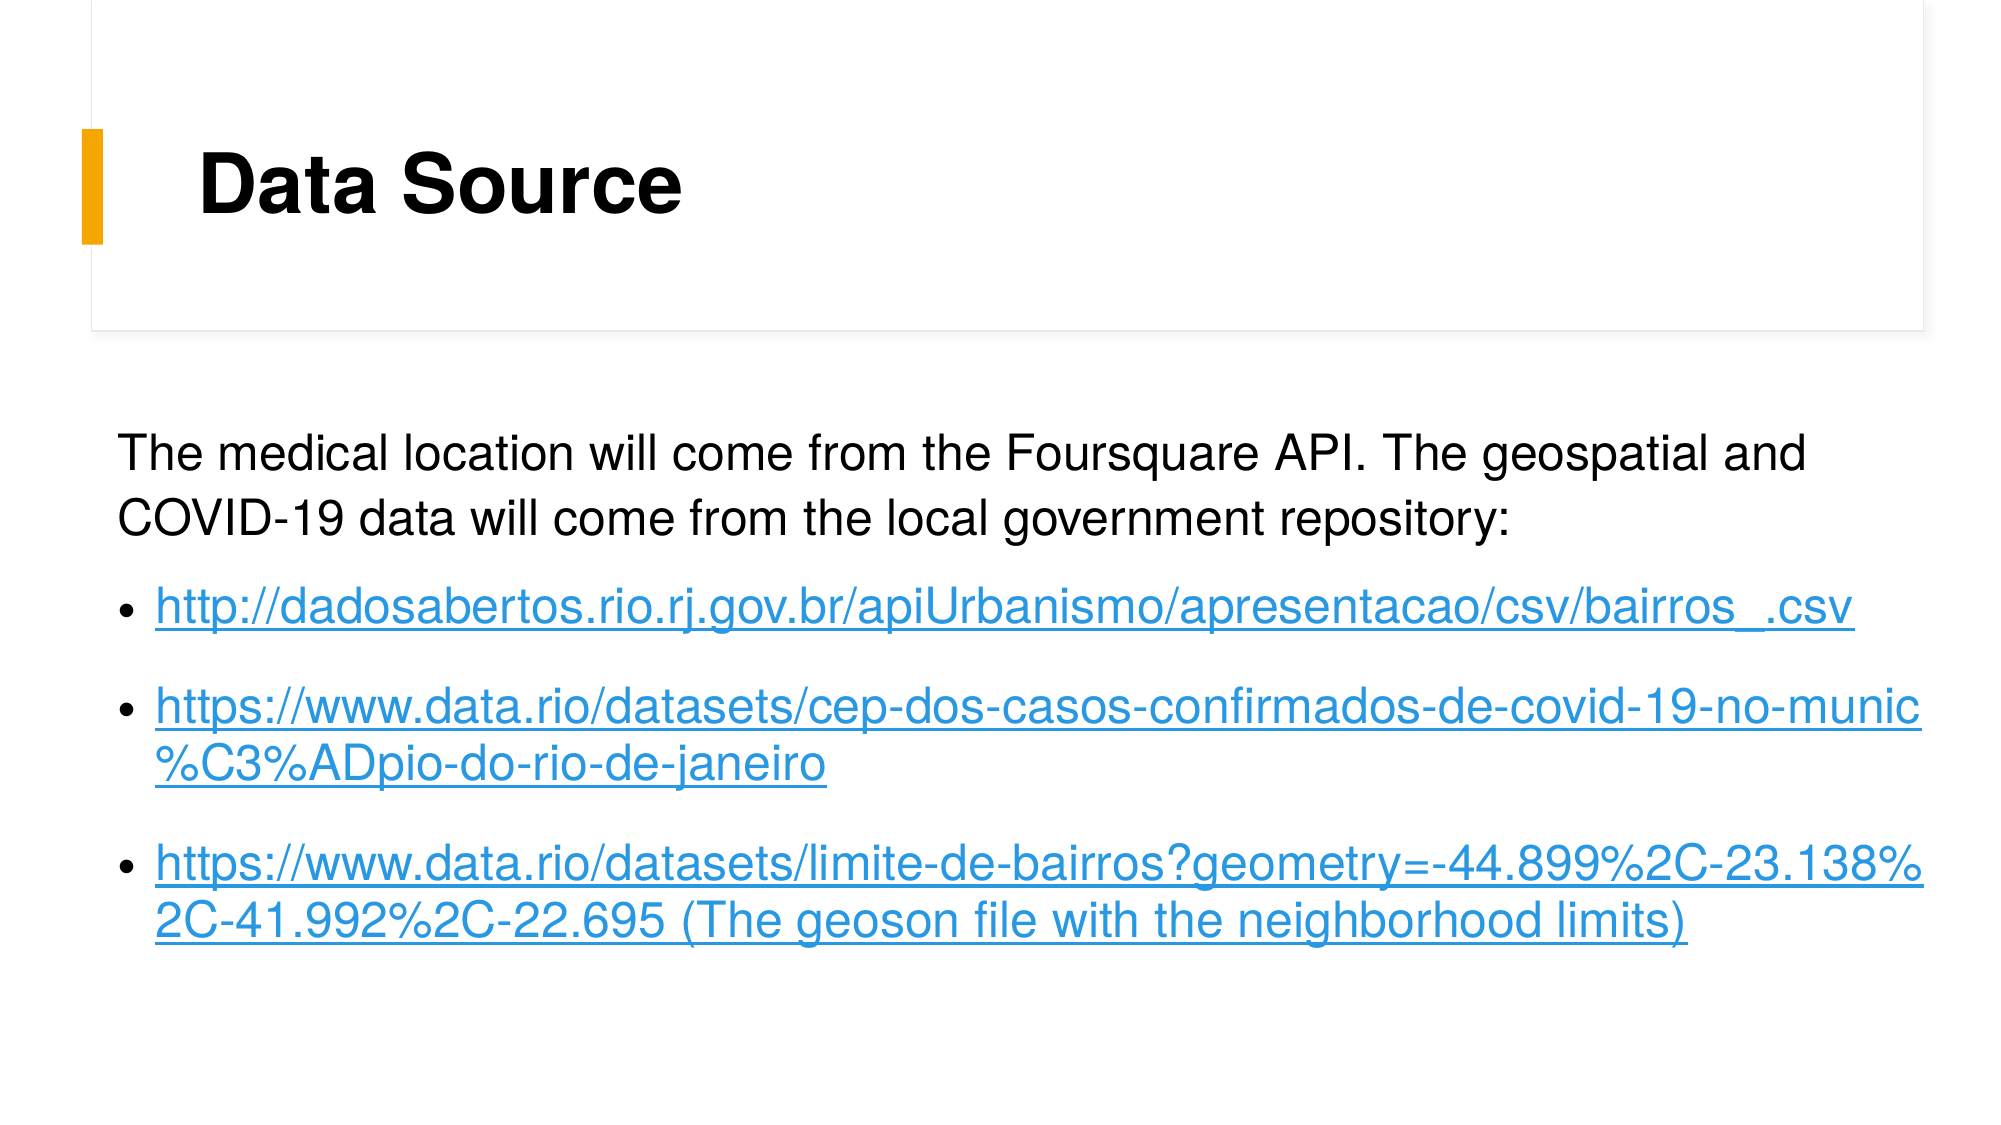

# Data Source
The medical location will come from the Foursquare API. The geospatial and COVID-19 data will come from the local government repository:
http://dadosabertos.rio.rj.gov.br/apiUrbanismo/apresentacao/csv/bairros_.csv
https://www.data.rio/datasets/cep-dos-casos-confirmados-de-covid-19-no-munic%C3%ADpio-do-rio-de-janeiro
https://www.data.rio/datasets/limite-de-bairros?geometry=-44.899%2C-23.138%2C-41.992%2C-22.695 (The geoson file with the neighborhood limits)